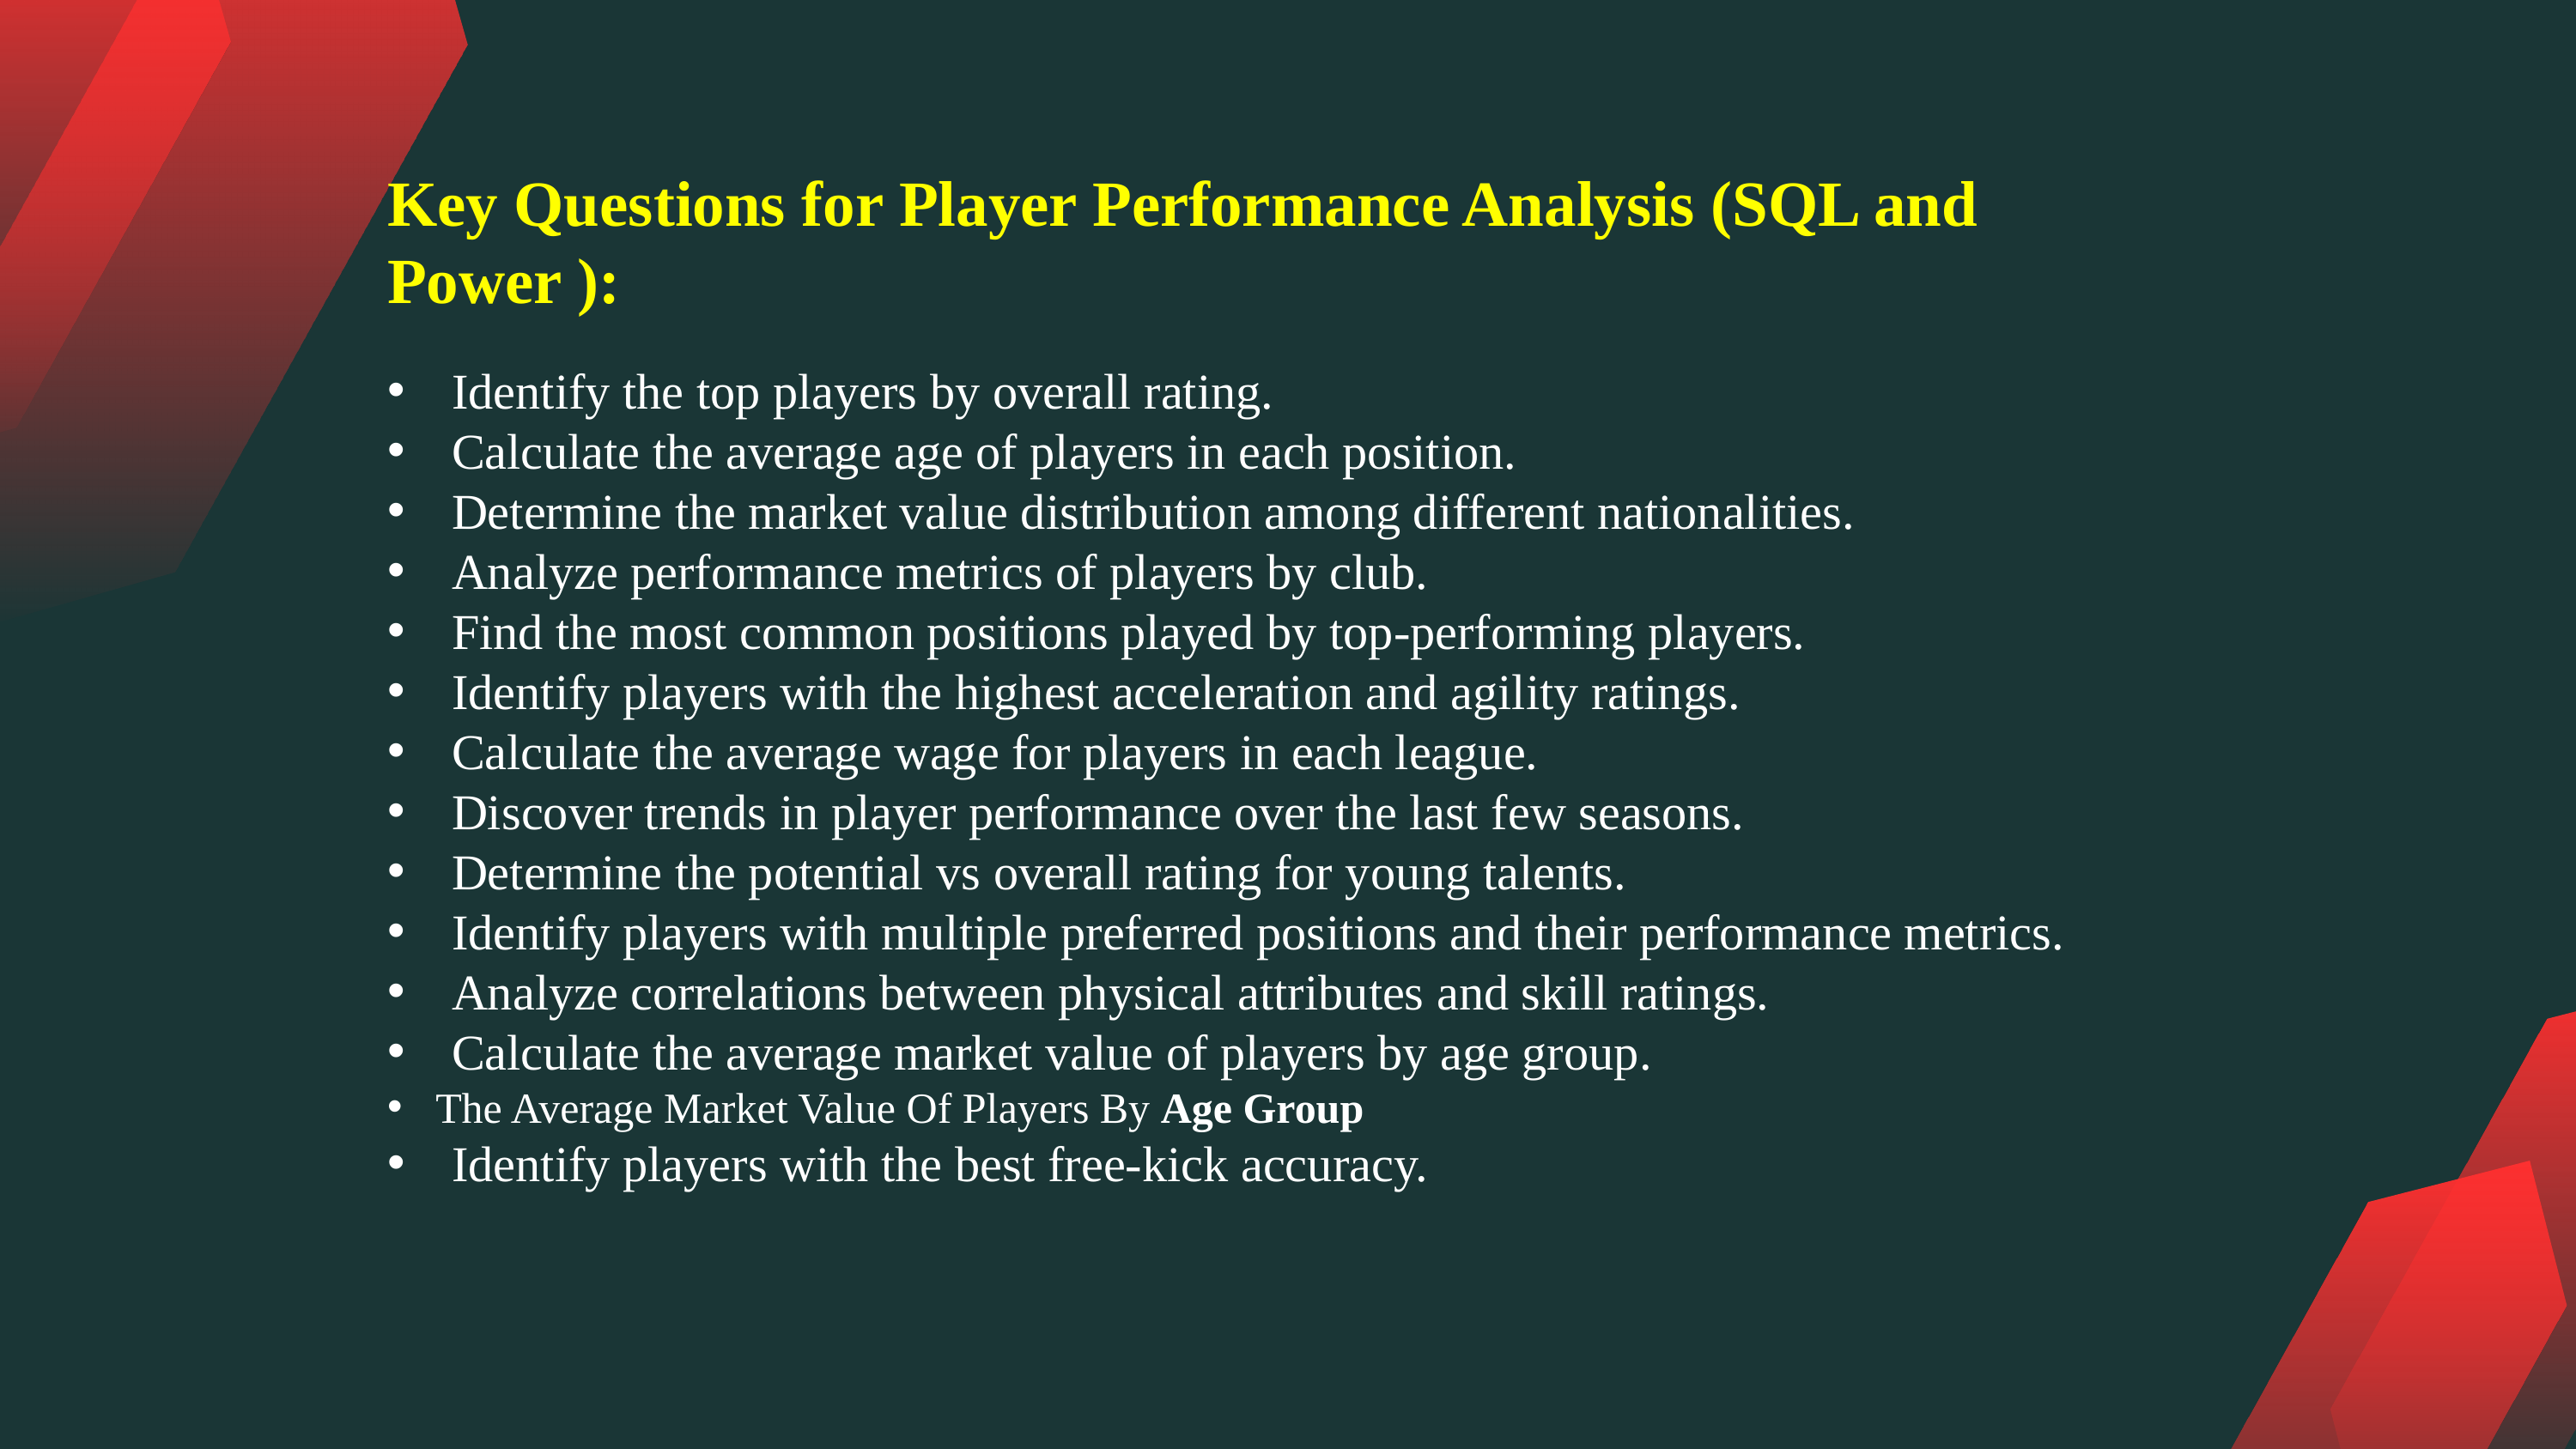

Key Questions for Player Performance Analysis (SQL and Power ):
Identify the top players by overall rating.
Calculate the average age of players in each position.
Determine the market value distribution among different nationalities.
Analyze performance metrics of players by club.
Find the most common positions played by top-performing players.
Identify players with the highest acceleration and agility ratings.
Calculate the average wage for players in each league.
Discover trends in player performance over the last few seasons.
Determine the potential vs overall rating for young talents.
Identify players with multiple preferred positions and their performance metrics.
Analyze correlations between physical attributes and skill ratings.
Calculate the average market value of players by age group.
The Average Market Value Of Players By Age Group
Identify players with the best free-kick accuracy.